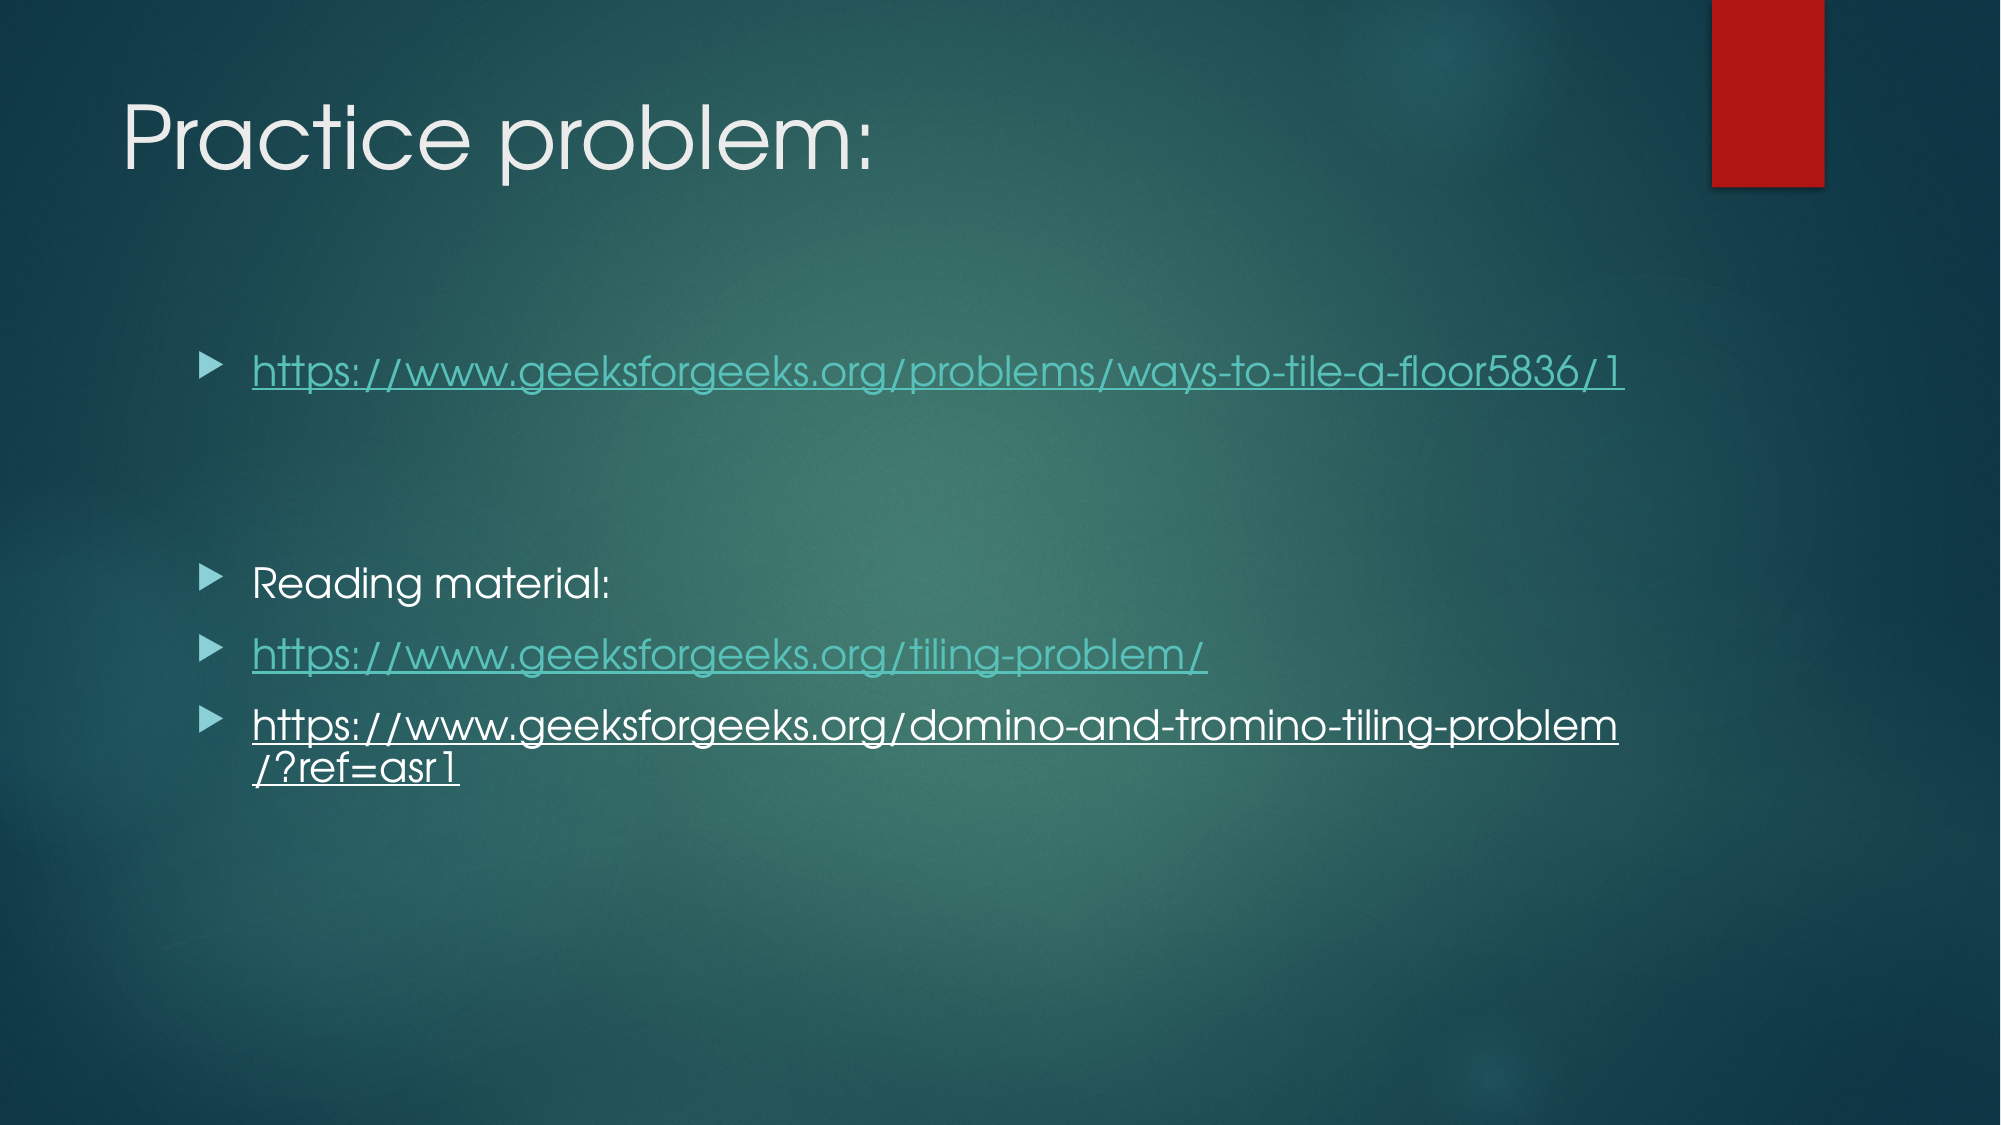

# Practice problem:
https://www.geeksforgeeks.org/problems/ways-to-tile-a-floor5836/1

Reading material:
https://www.geeksforgeeks.org/tiling-problem/
https://www.geeksforgeeks.org/domino-and-tromino-tiling-problem/?ref=asr1